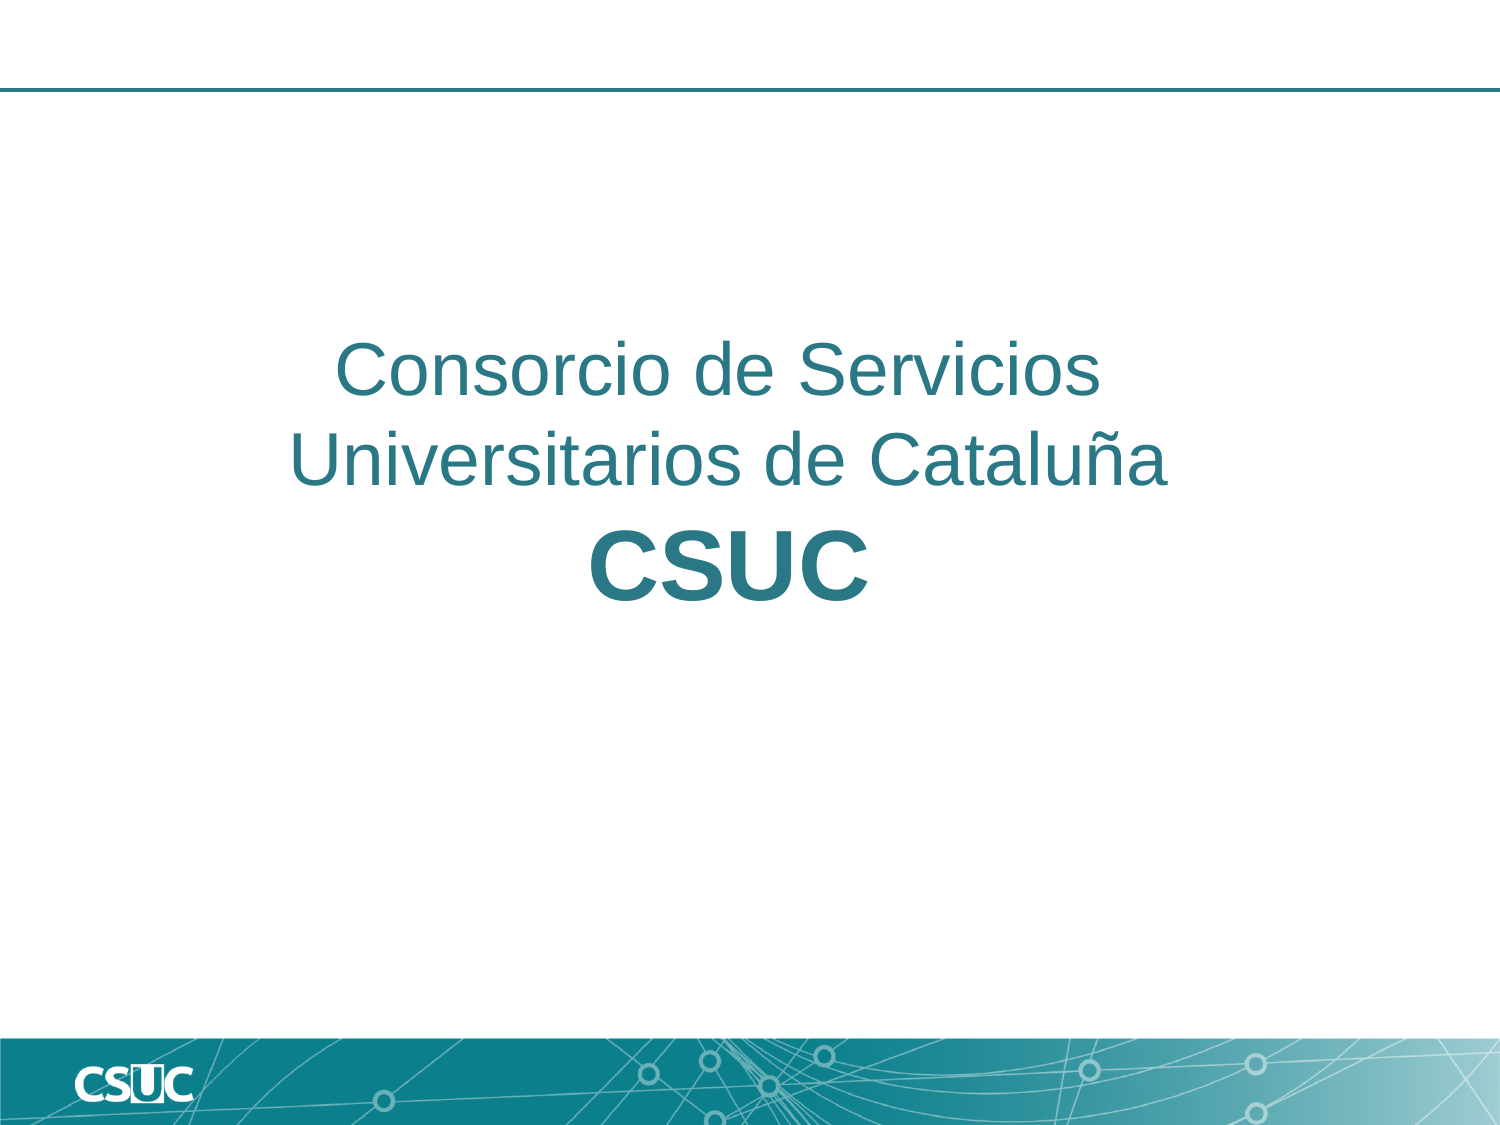

Consorcio de Servicios
Universitarios de Cataluña
CSUC